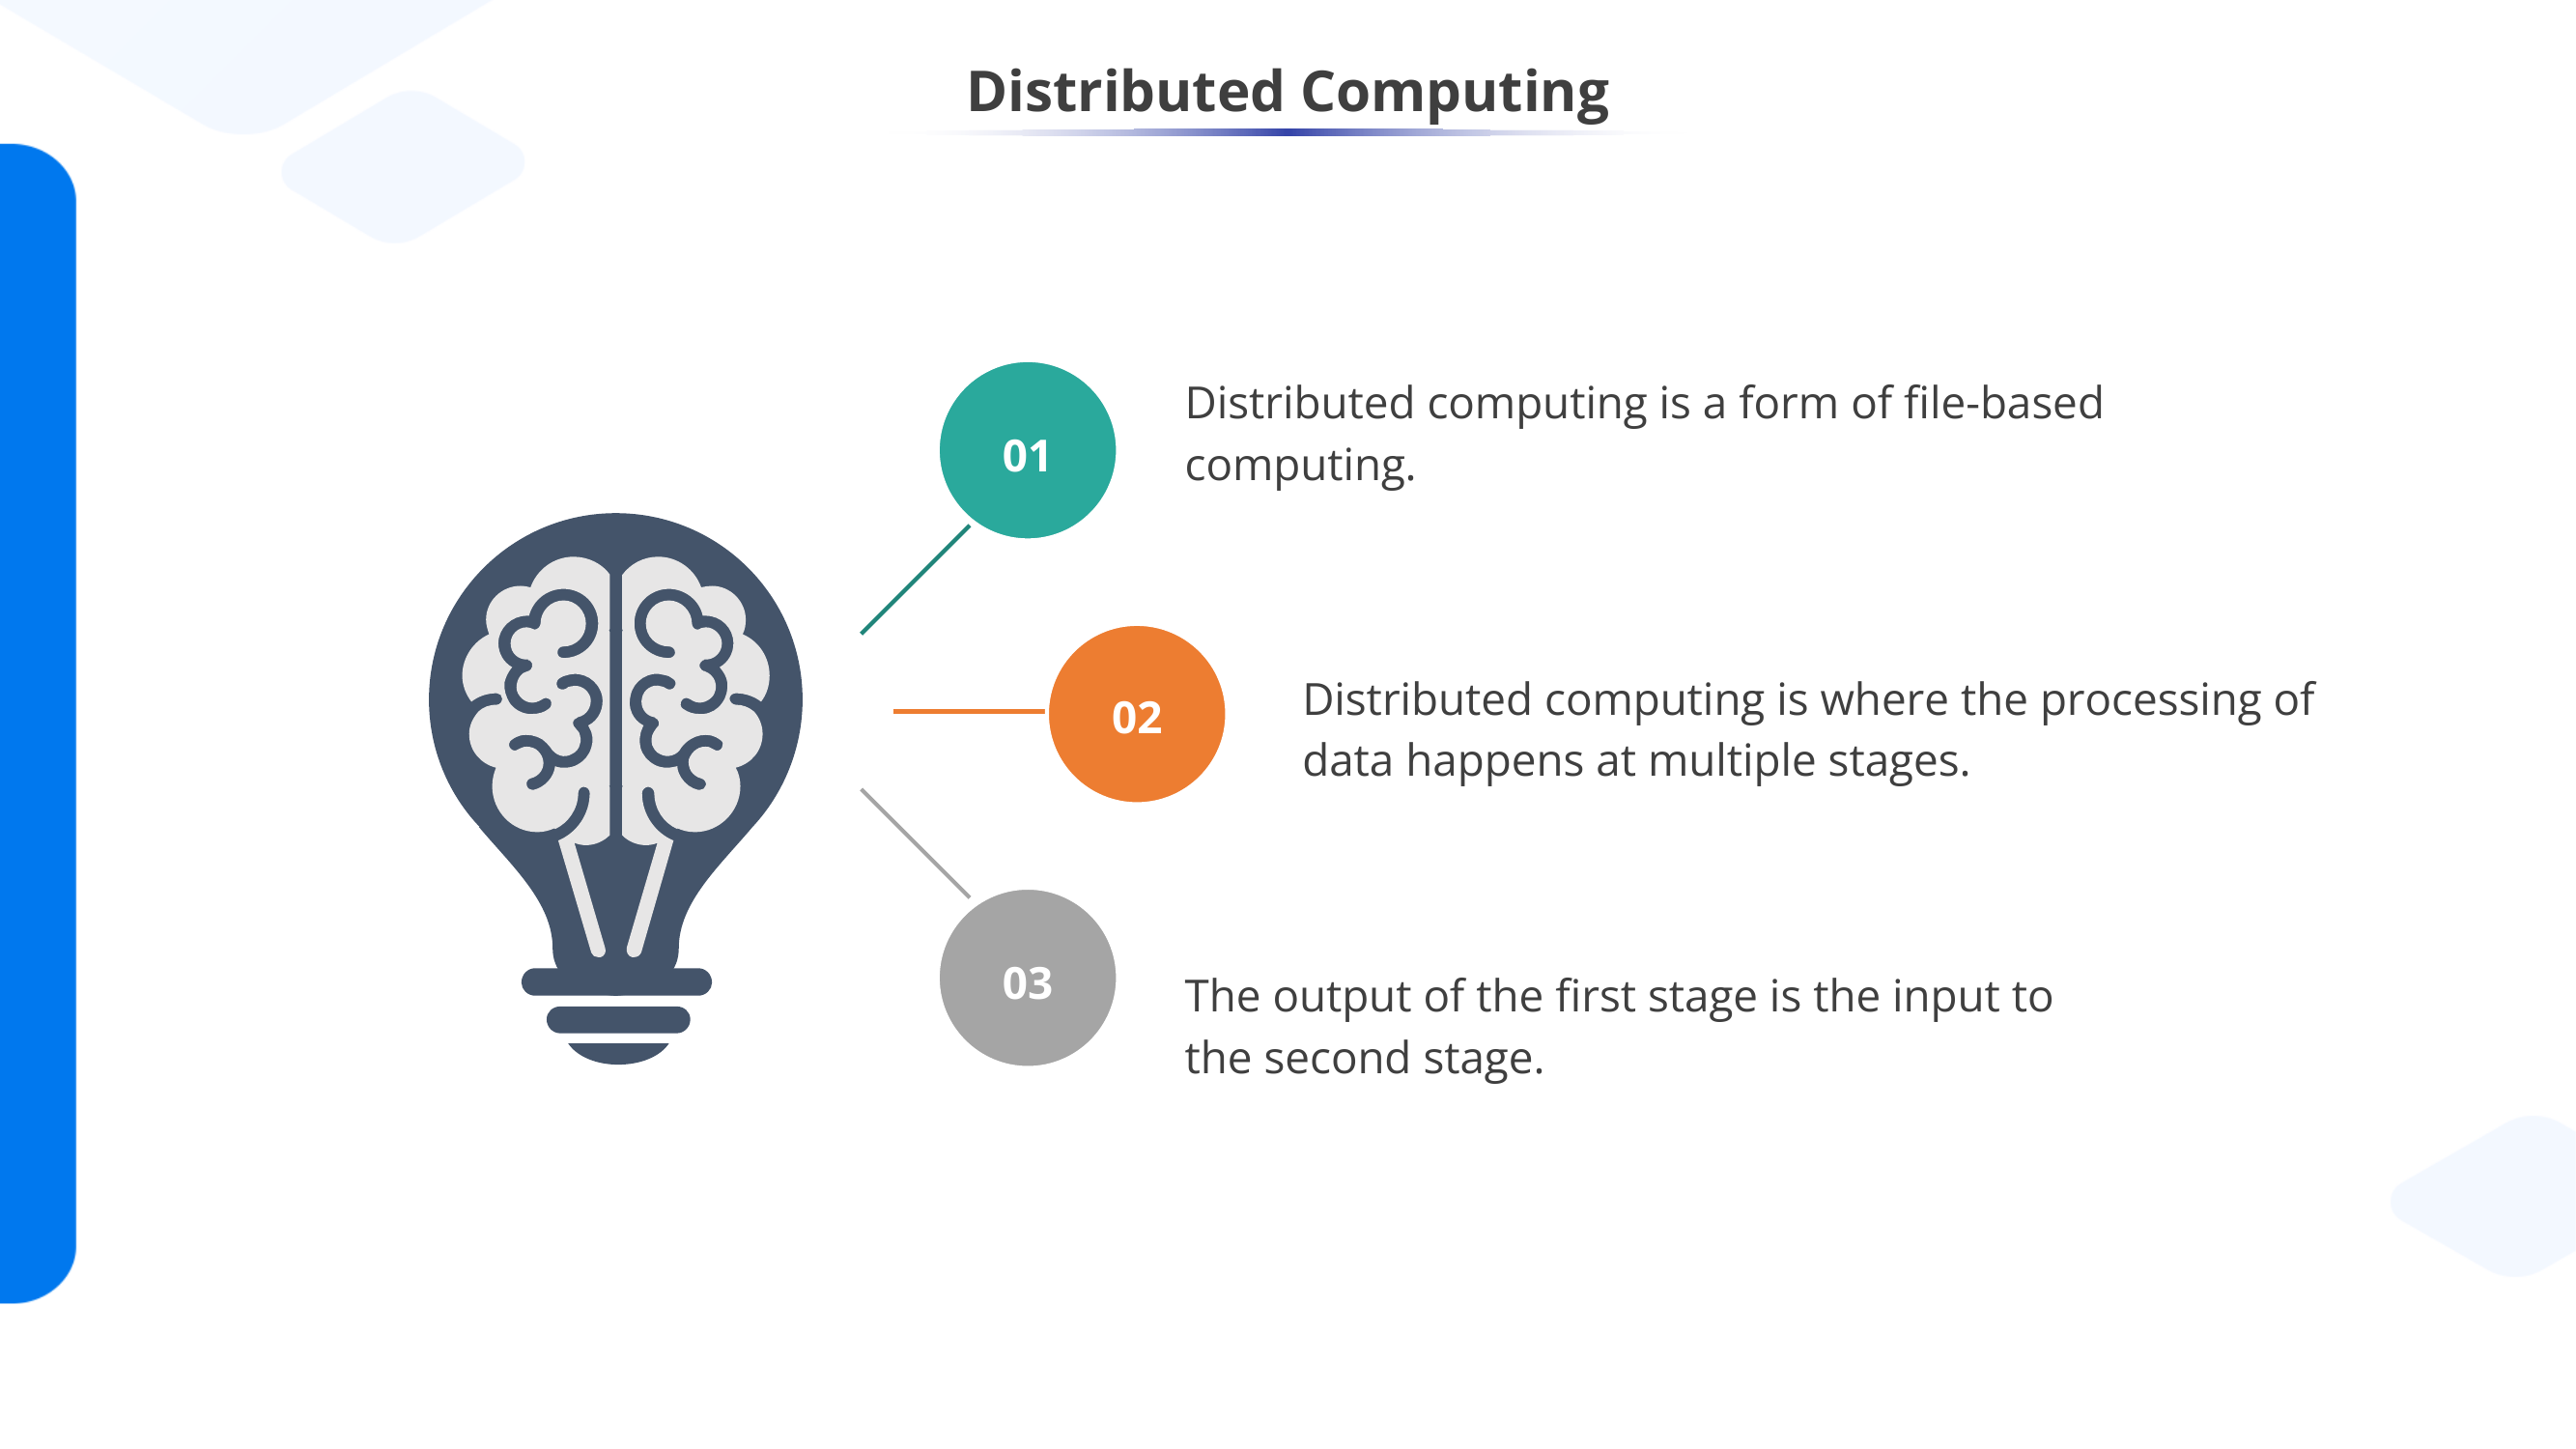

# Distributed Computing

Distributed computing is a form of file-based computing.

01

Distributed computing is where the processing of data happens at multiple stages.
02

03
The output of the first stage is the input to the second stage.